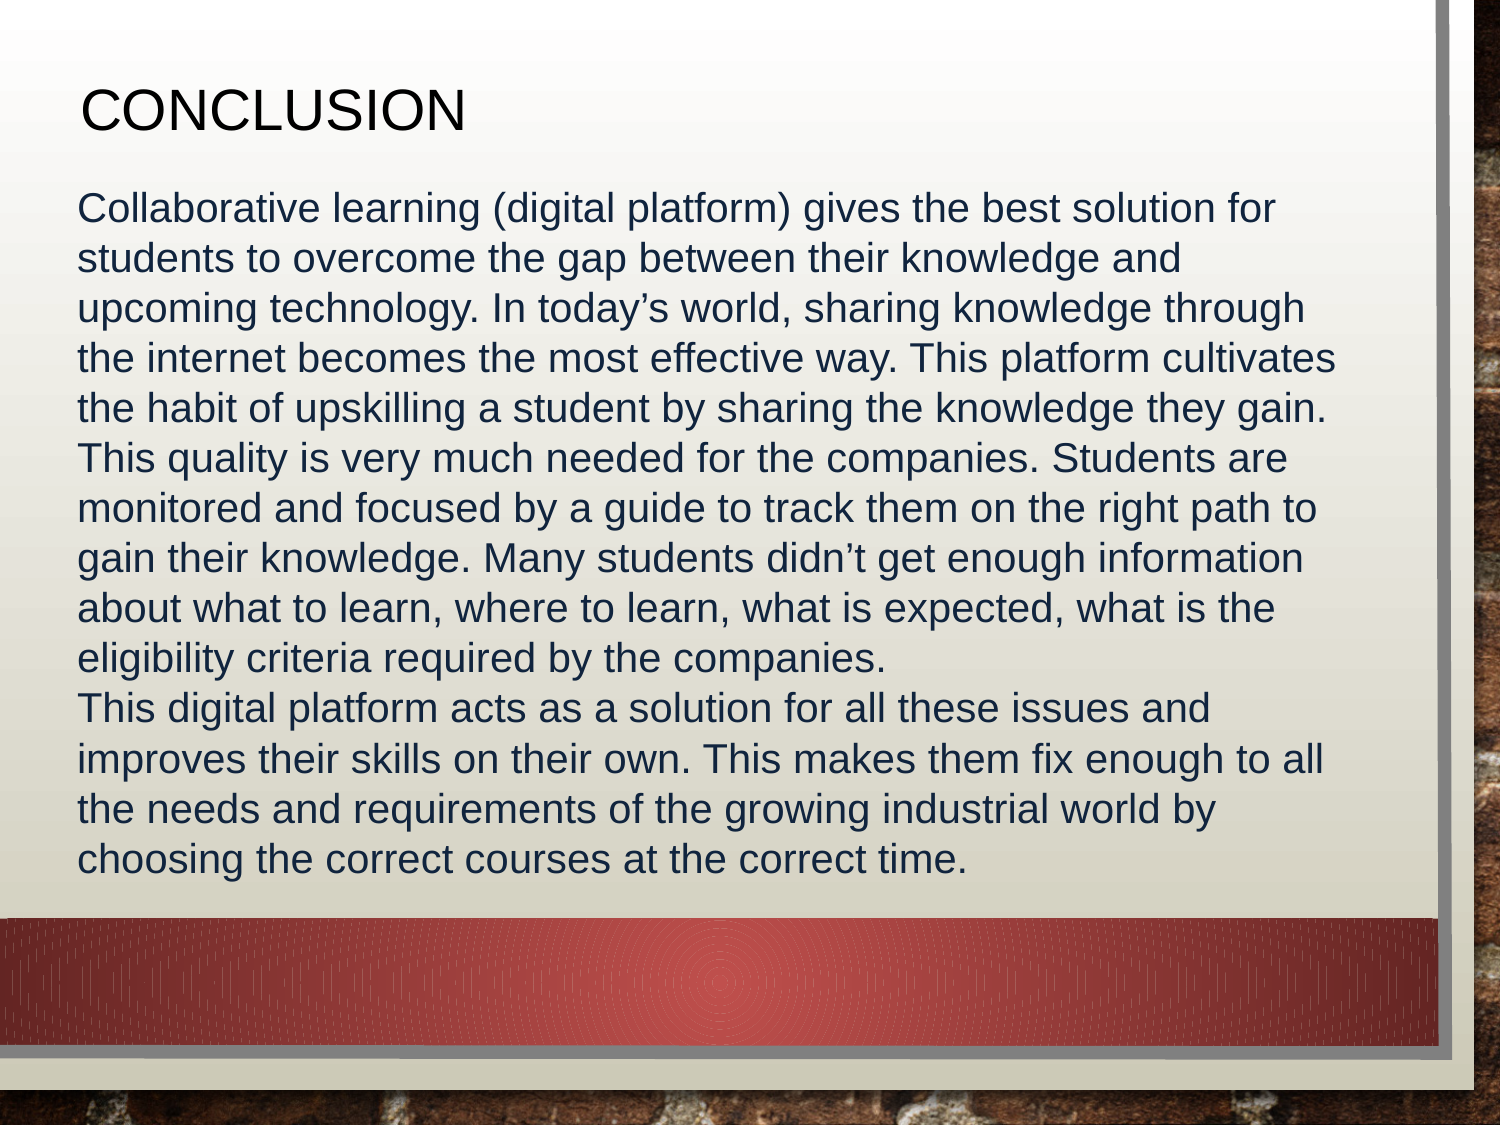

# conclusion
Collaborative learning (digital platform) gives the best solution for students to overcome the gap between their knowledge and upcoming technology. In today’s world, sharing knowledge through the internet becomes the most effective way. This platform cultivates the habit of upskilling a student by sharing the knowledge they gain. This quality is very much needed for the companies. Students are monitored and focused by a guide to track them on the right path to gain their knowledge. Many students didn’t get enough information about what to learn, where to learn, what is expected, what is the eligibility criteria required by the companies.
This digital platform acts as a solution for all these issues and improves their skills on their own. This makes them fix enough to all the needs and requirements of the growing industrial world by choosing the correct courses at the correct time.